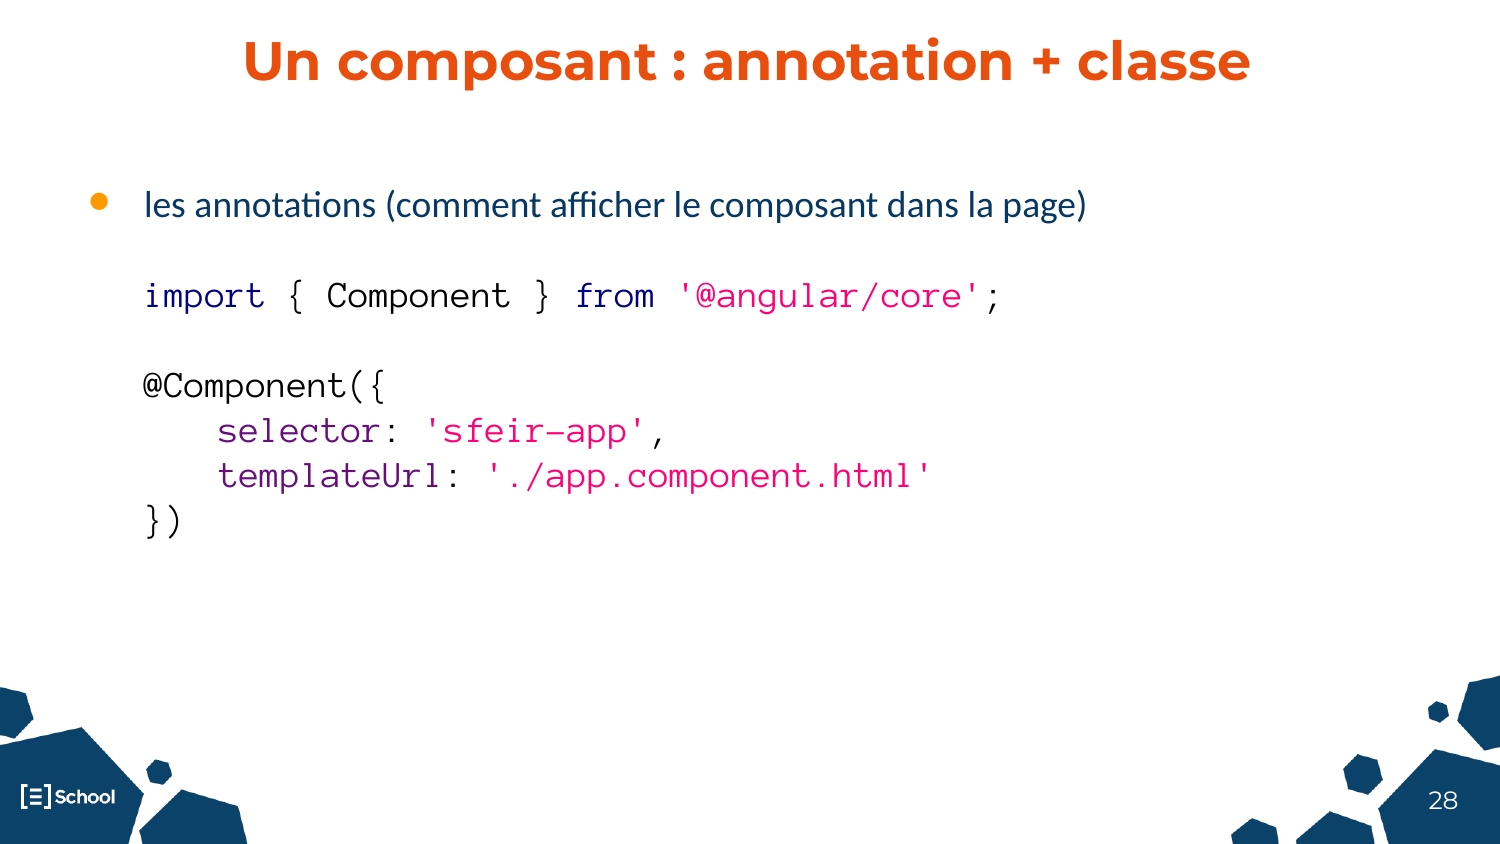

Un composant : annotation + classe
les annotations (comment afficher le composant dans la page)

import { Component } from '@angular/core';

@Component({
selector: 'sfeir-app',
templateUrl: './app.component.html'
})

28